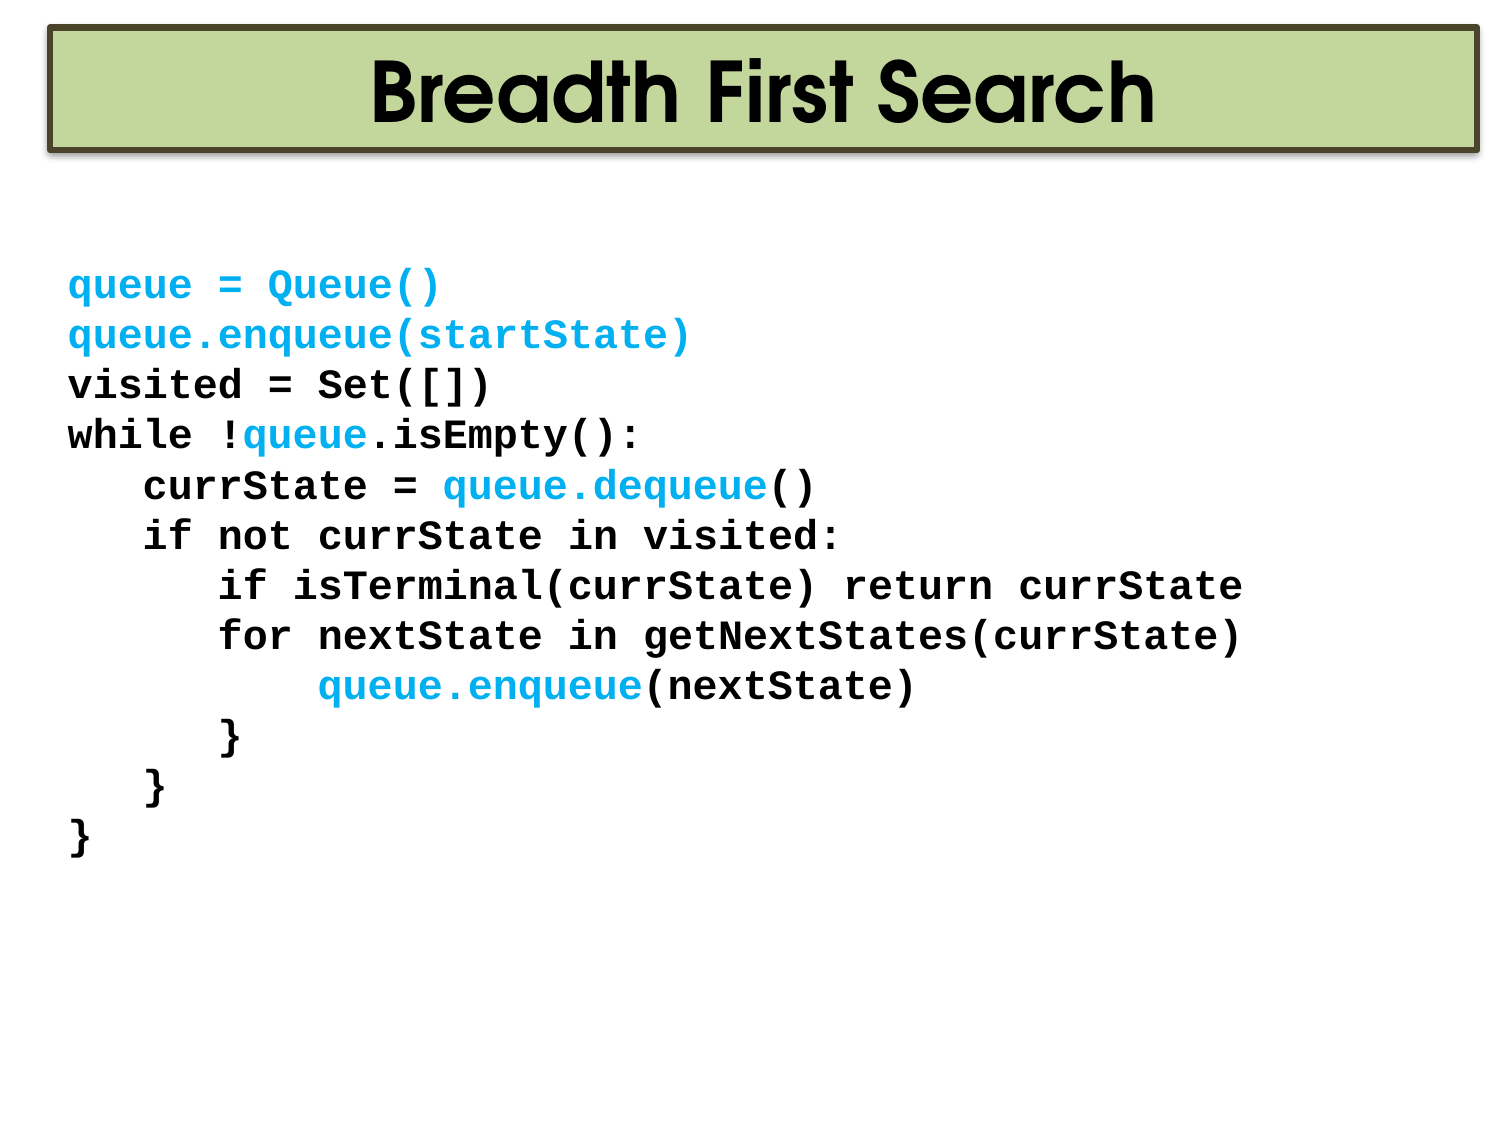

Breadth First Search
queue = Queue()
queue.enqueue(startState)
visited = Set([])
while !queue.isEmpty():
   currState = queue.dequeue()
   if not currState in visited:
      if isTerminal(currState) return currState
      for nextState in getNextStates(currState) 		    queue.enqueue(nextState)
      }
   }
}